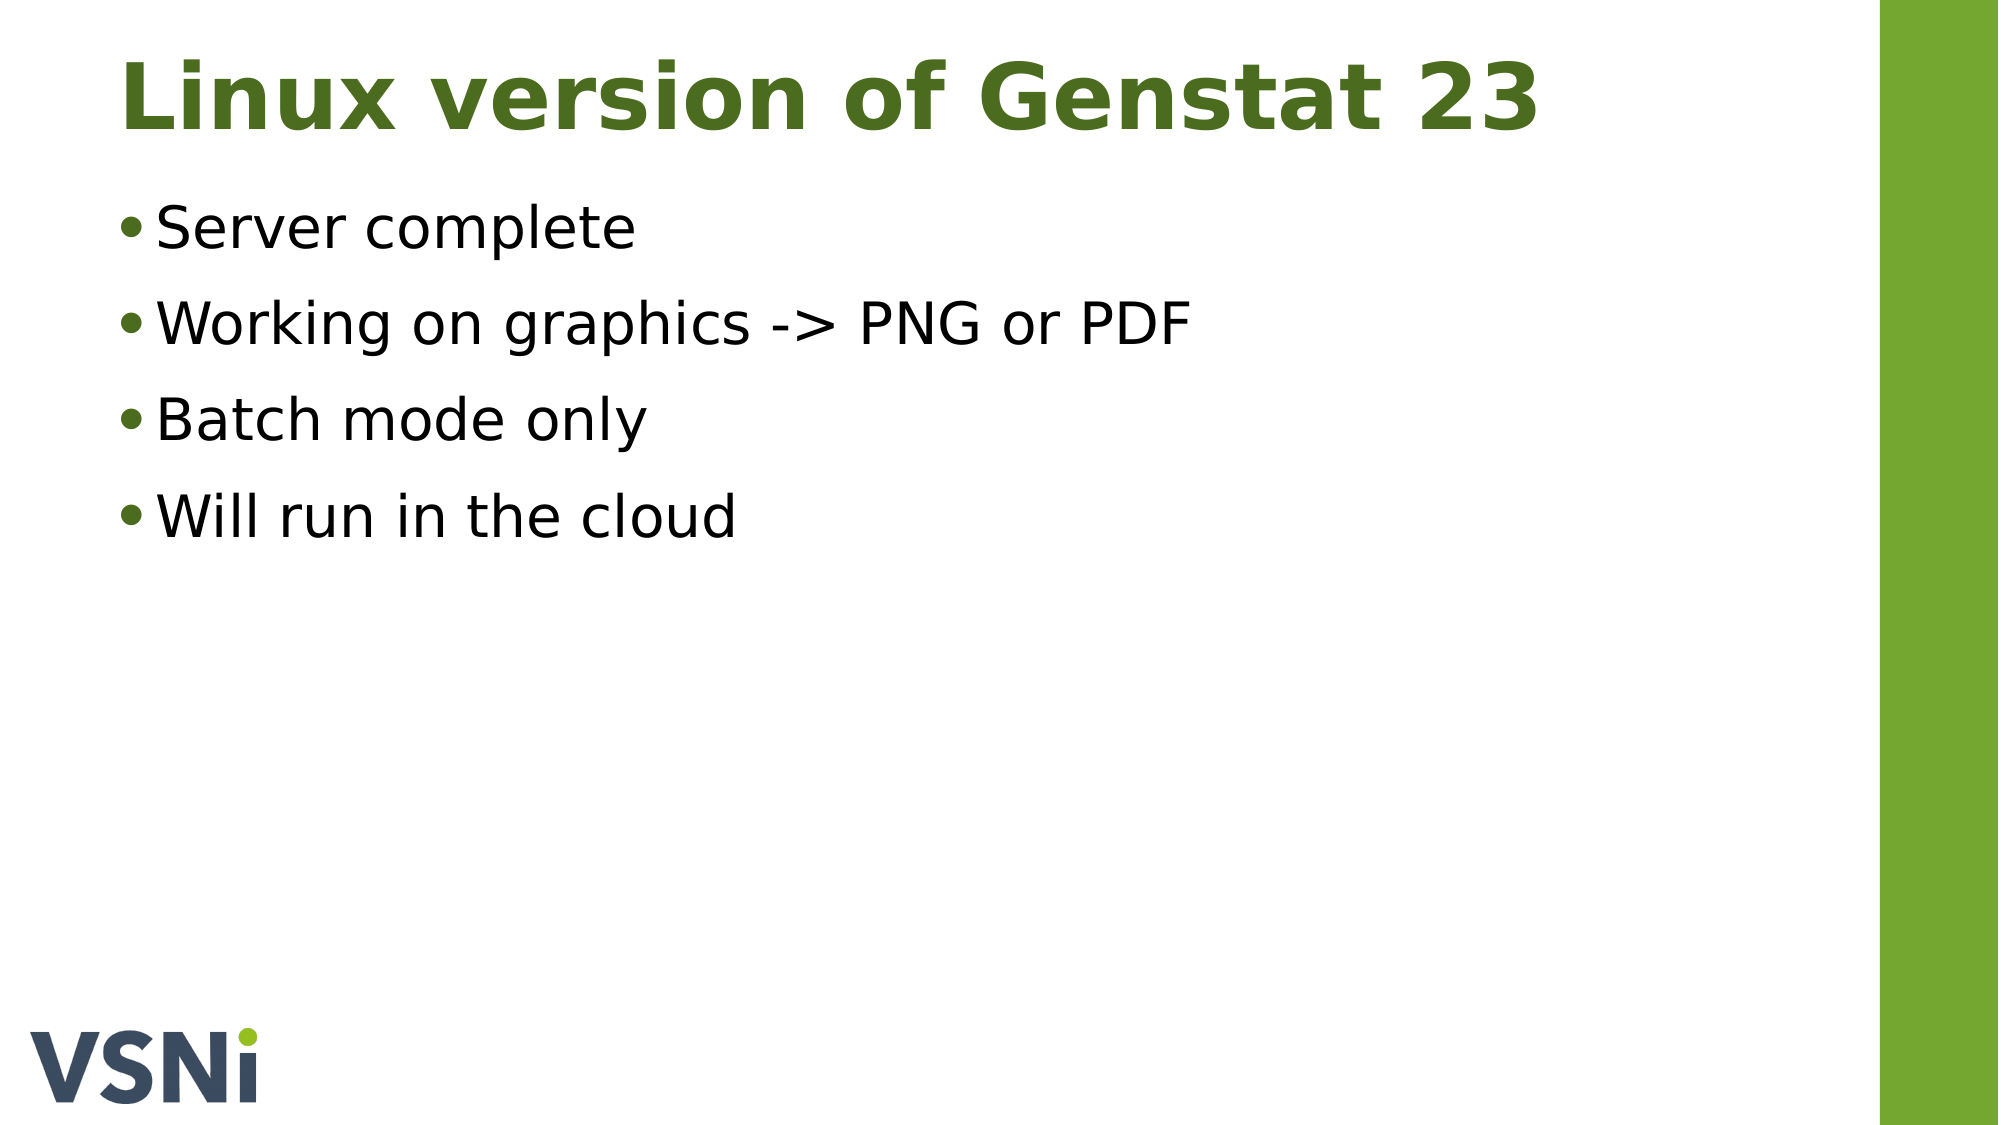

# Linux version of Genstat 23
Server complete
Working on graphics -> PNG or PDF
Batch mode only
Will run in the cloud